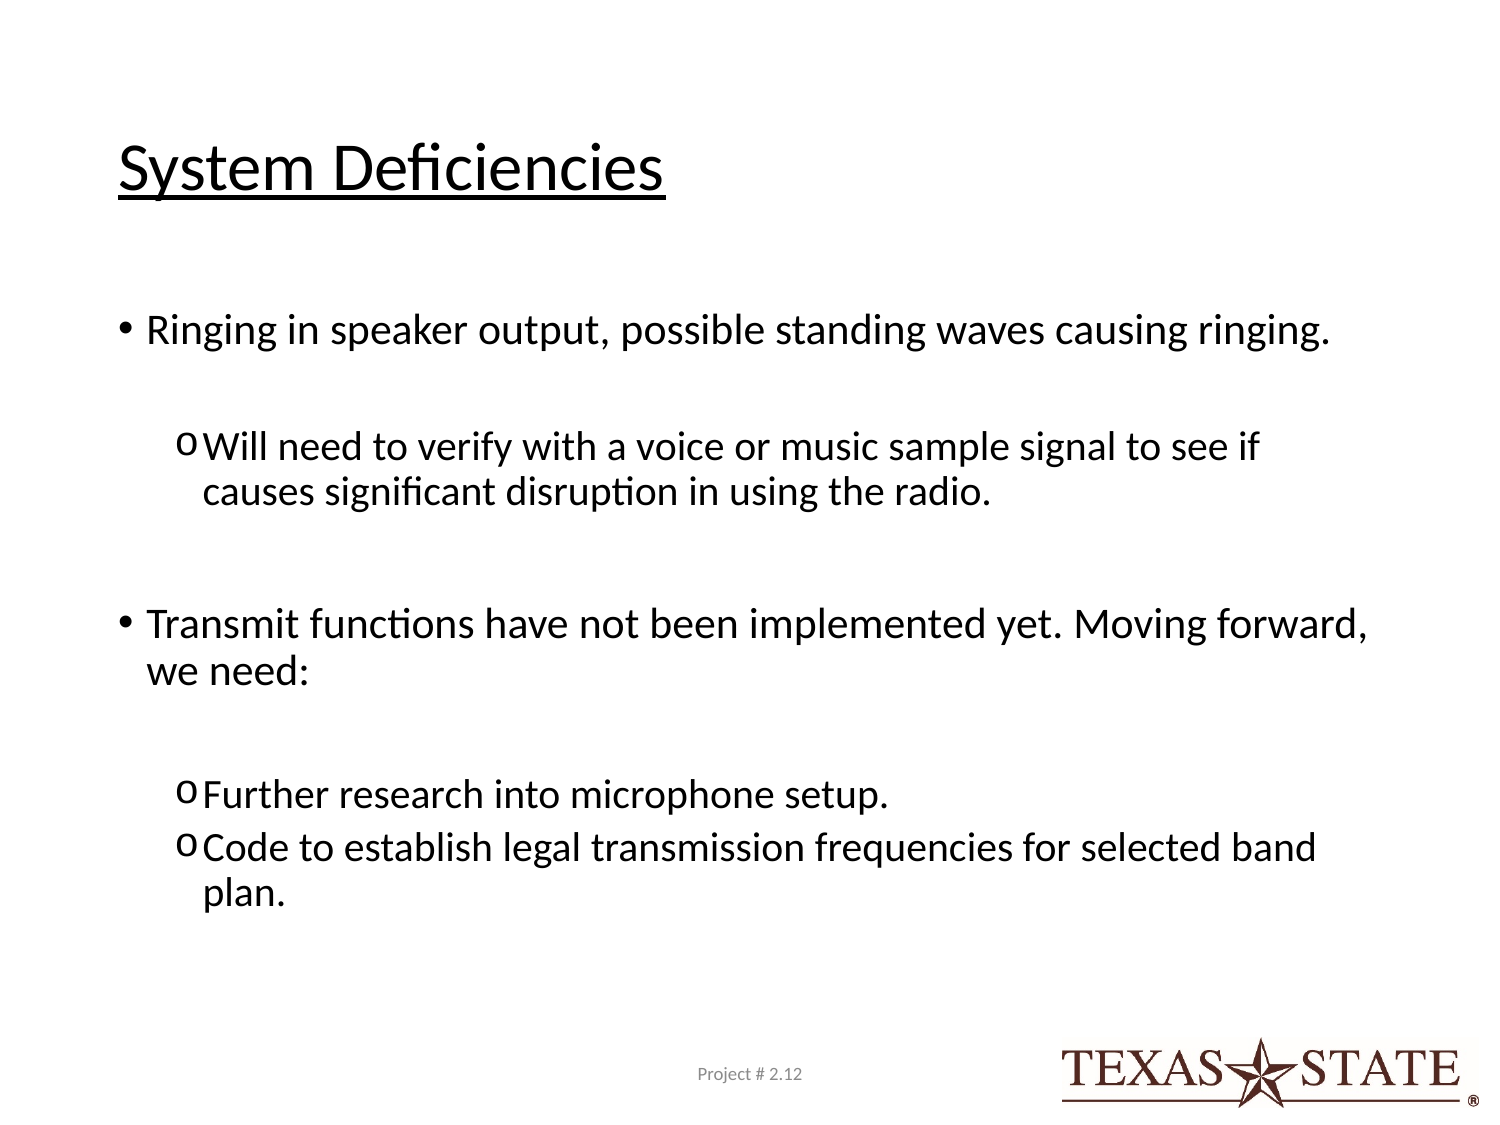

# System Deficiencies
Ringing in speaker output, possible standing waves causing ringing.

Will need to verify with a voice or music sample signal to see if causes significant disruption in using the radio.

Transmit functions have not been implemented yet. Moving forward, we need:

Further research into microphone setup.
Code to establish legal transmission frequencies for selected band plan.

Project # 2.12